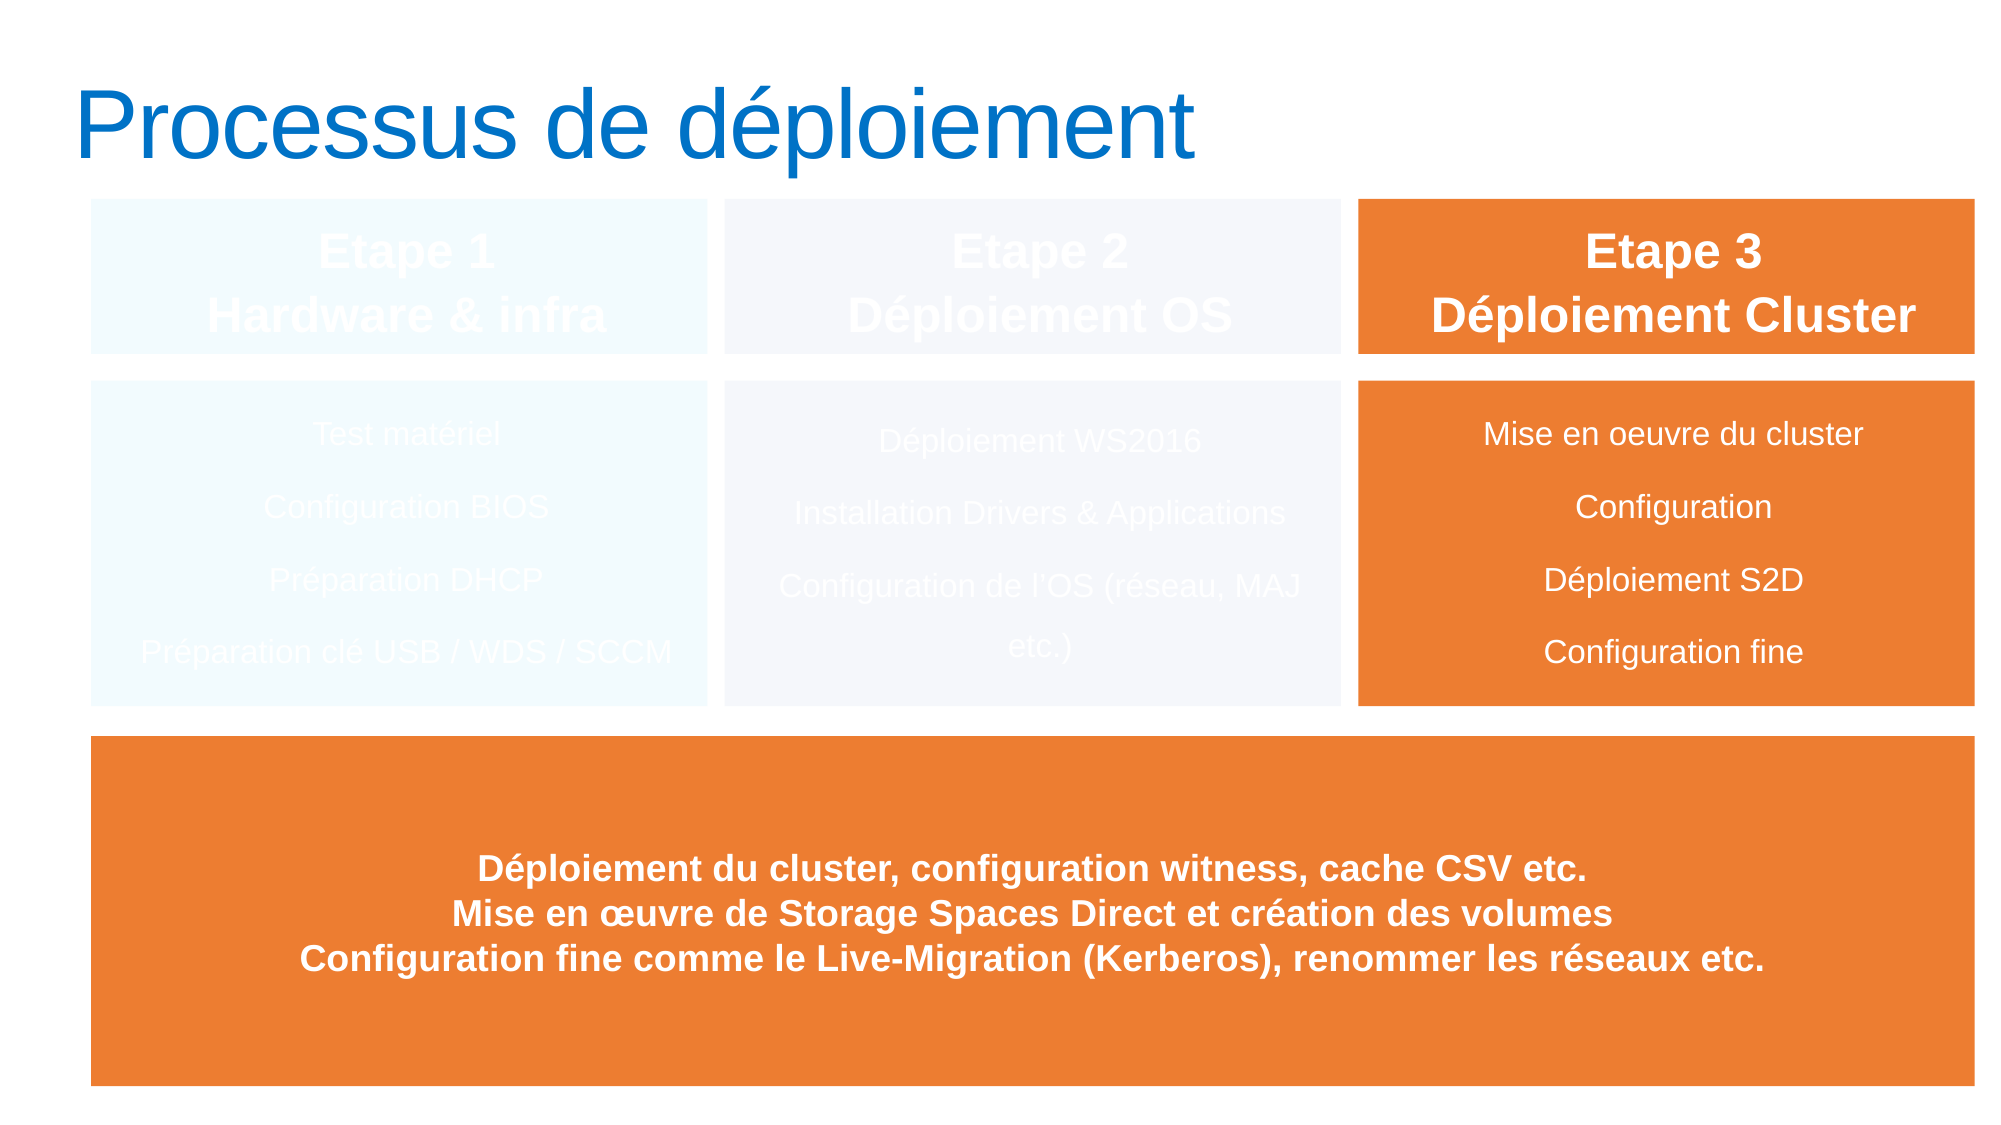

# Processus de déploiement

Etape 1
Hardware & infra

Etape 2
Déploiement OS

Etape 3
Déploiement Cluster

Test matériel
Configuration BIOS
Préparation DHCP
Préparation clé USB / WDS / SCCM
Déploiement WS2016
Installation Drivers & Applications
Configuration de l’OS (réseau, MAJ etc.)
Mise en oeuvre du cluster
Configuration
Déploiement S2D
Configuration fine
Déploiement du cluster, configuration witness, cache CSV etc.
Mise en œuvre de Storage Spaces Direct et création des volumes
Configuration fine comme le Live-Migration (Kerberos), renommer les réseaux etc.